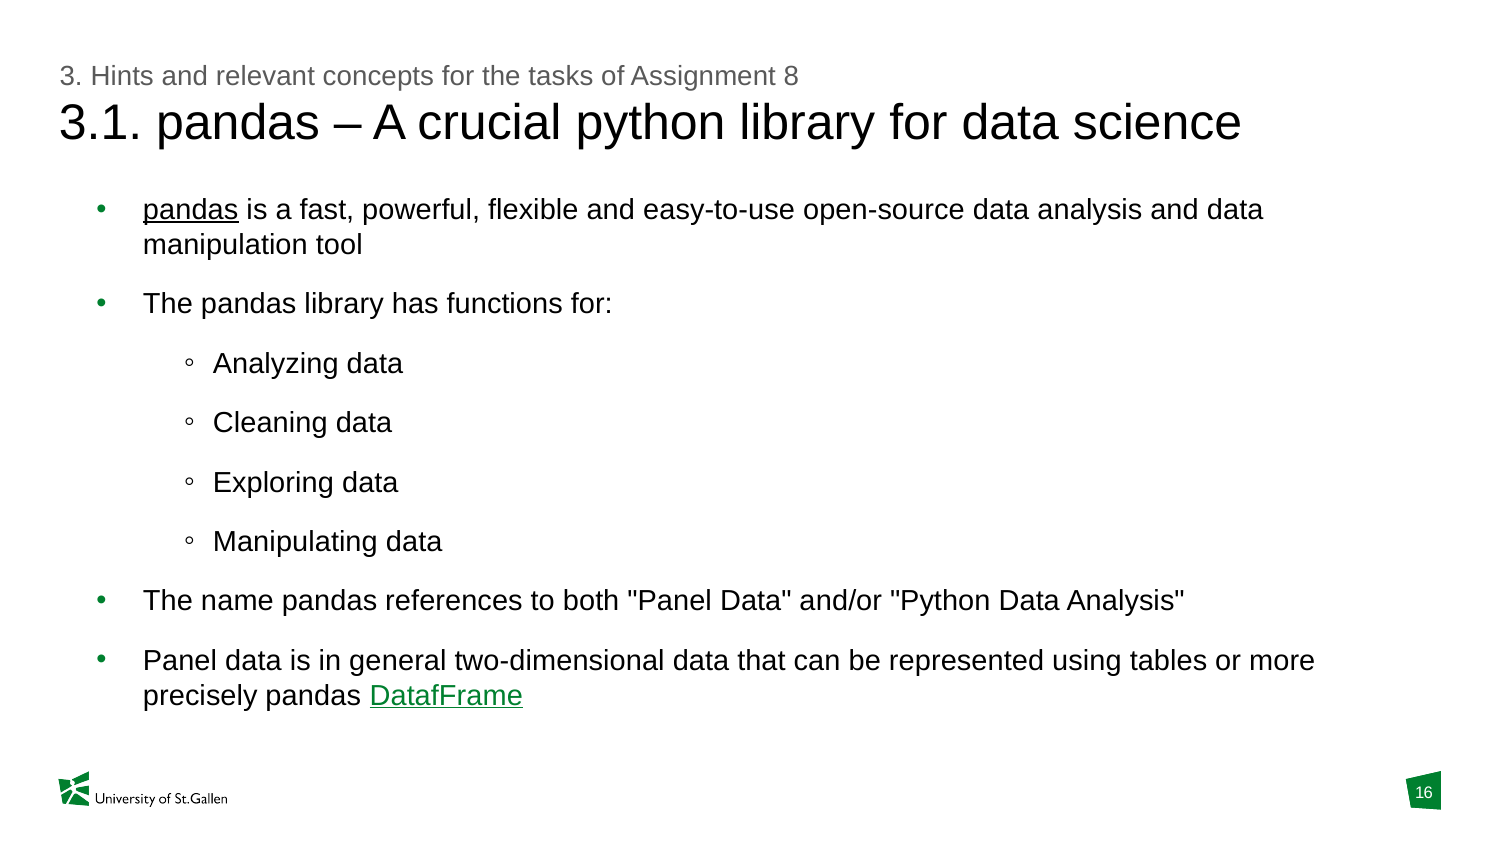

3. Hints and relevant concepts for the tasks of Assignment 8

# 3.1. pandas – A crucial python library for data science
pandas is a fast, powerful, flexible and easy-to-use open-source data analysis and data manipulation tool
The pandas library has functions for:
Analyzing data
Cleaning data
Exploring data
Manipulating data
The name pandas references to both "Panel Data" and/or "Python Data Analysis"
Panel data is in general two-dimensional data that can be represented using tables or more precisely pandas DatafFrame

16